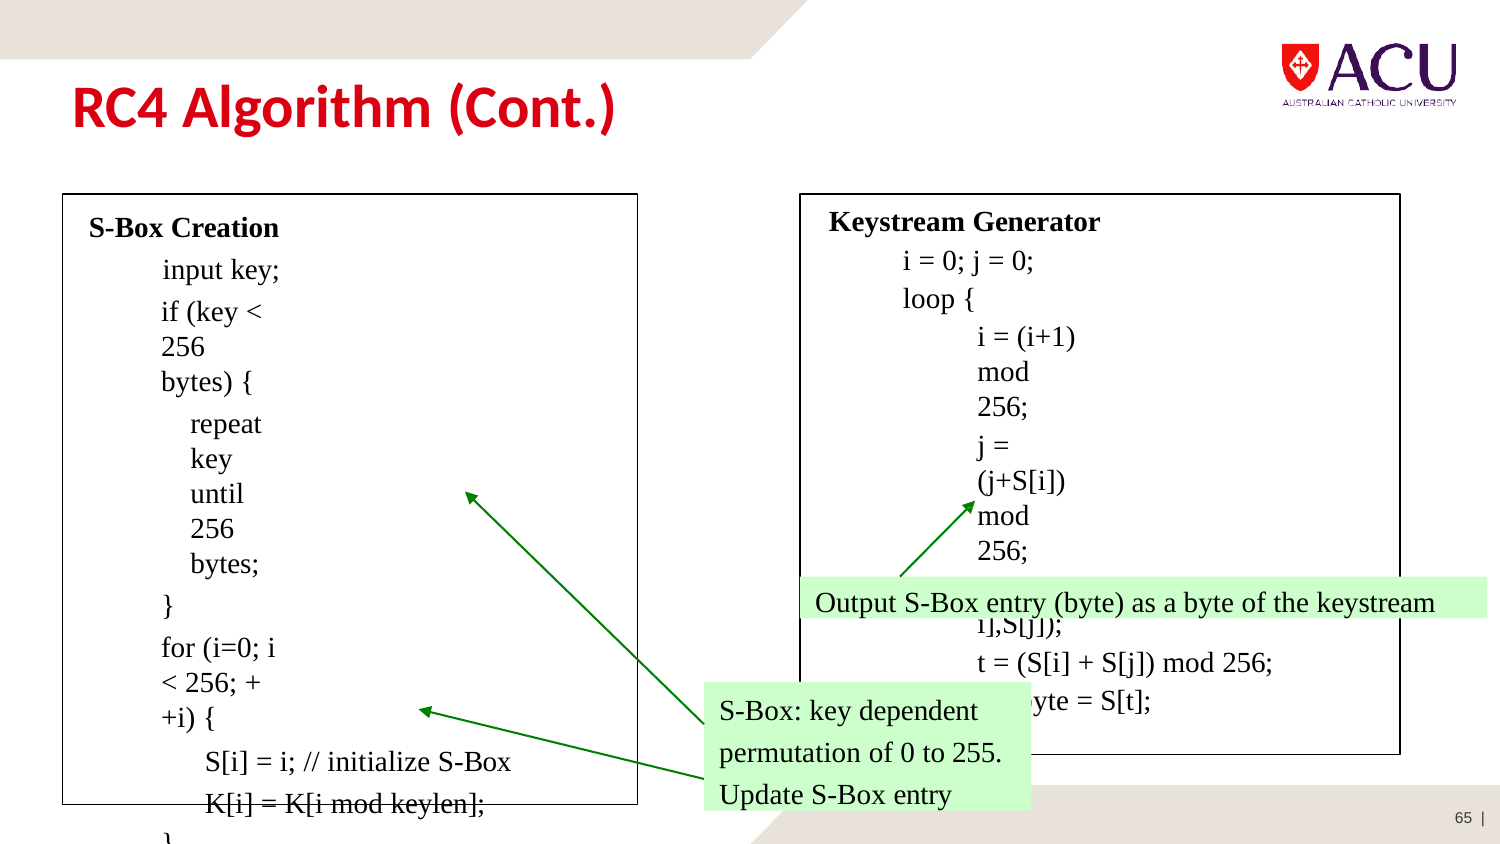

# RC4 Algorithm (Cont.)

Keystream Generator
i = 0; j = 0;
loop {
i = (i+1) mod 256;
j = (j+S[i]) mod 256;
Swap(S[i],S[j]);
t = (S[i] + S[j]) mod 256; ks_byte = S[t];
}
S-Box Creation
input key;
if (key < 256 bytes) {
repeat key until 256 bytes;
}
for (i=0; i < 256; ++i) {
S[i] = i; // initialize S-Box K[i] = K[i mod keylen];
}
j = 0;
for (g = 0; g <256; ++g) {
j = (j + S[g] + K[g]) mod 256;
swap(S[g],S[j]);
}

Output S-Box entry (byte) as a byte of the keystream
S-Box: key dependent permutation of 0 to 255. Update S-Box entry
65 |